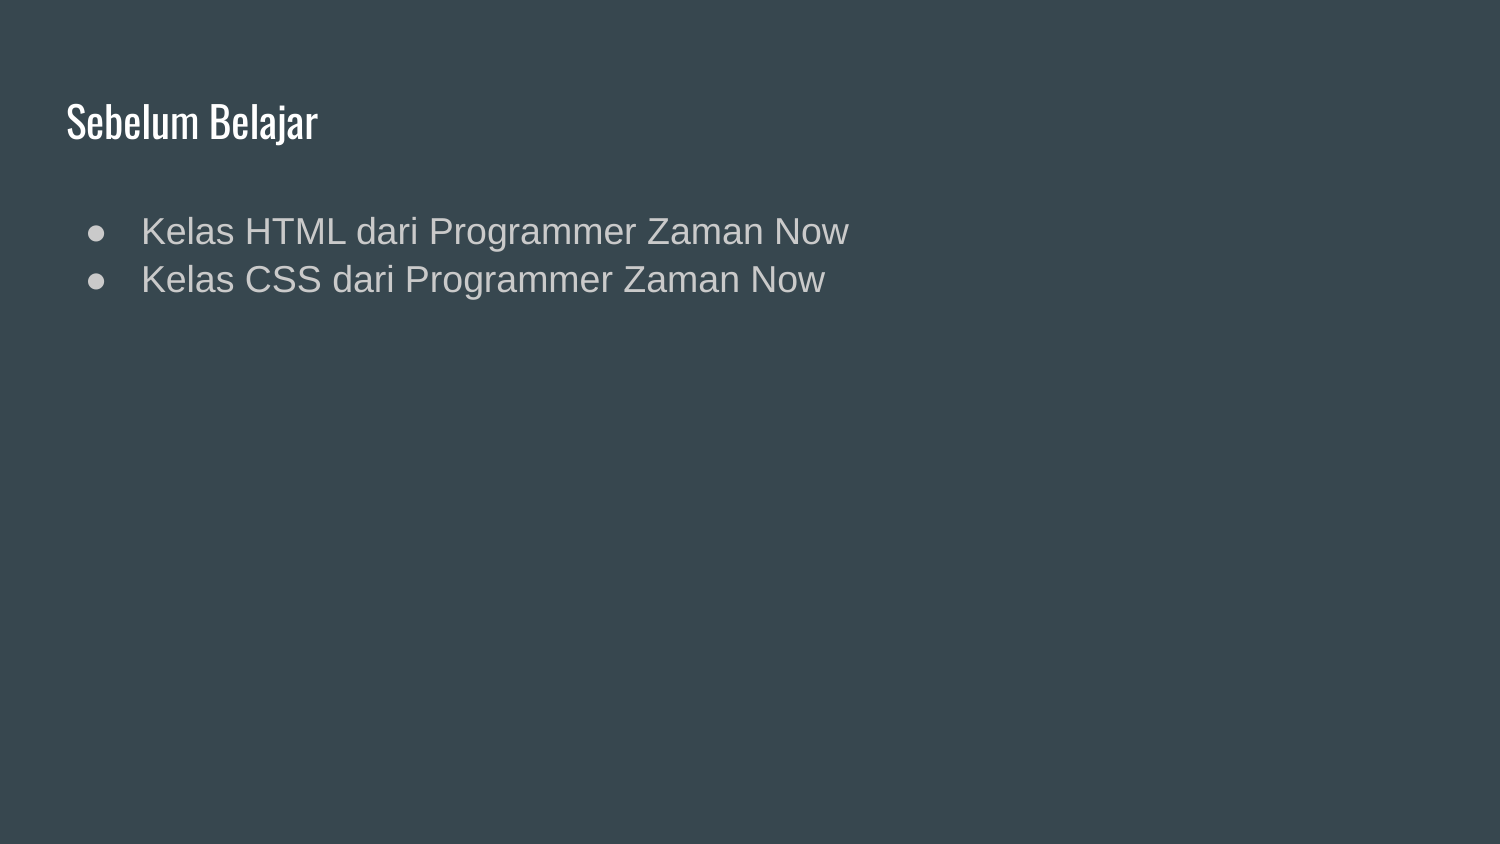

# Sebelum Belajar
Kelas HTML dari Programmer Zaman Now
Kelas CSS dari Programmer Zaman Now